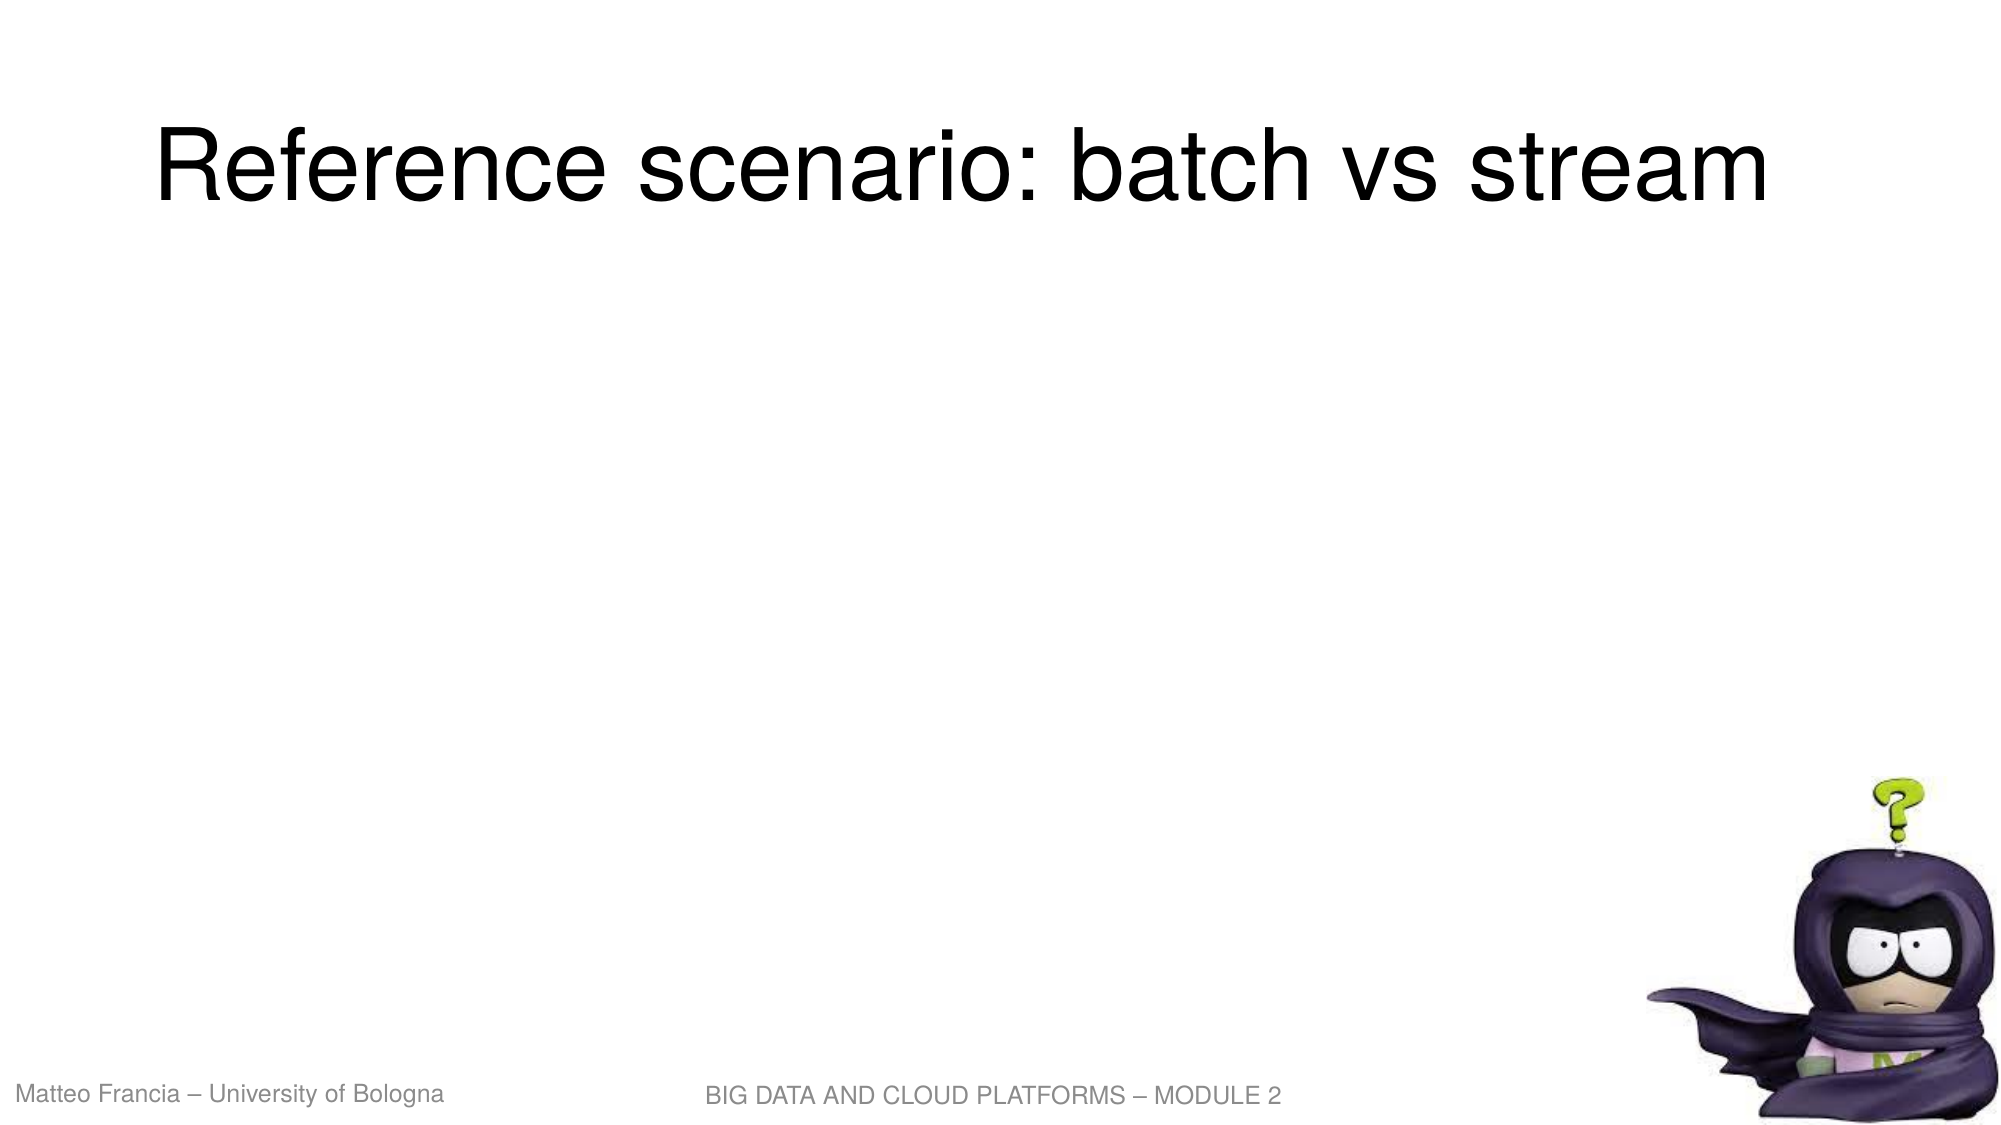

# Reference scenario: batch vs stream

358
Matteo Francia – University of Bologna